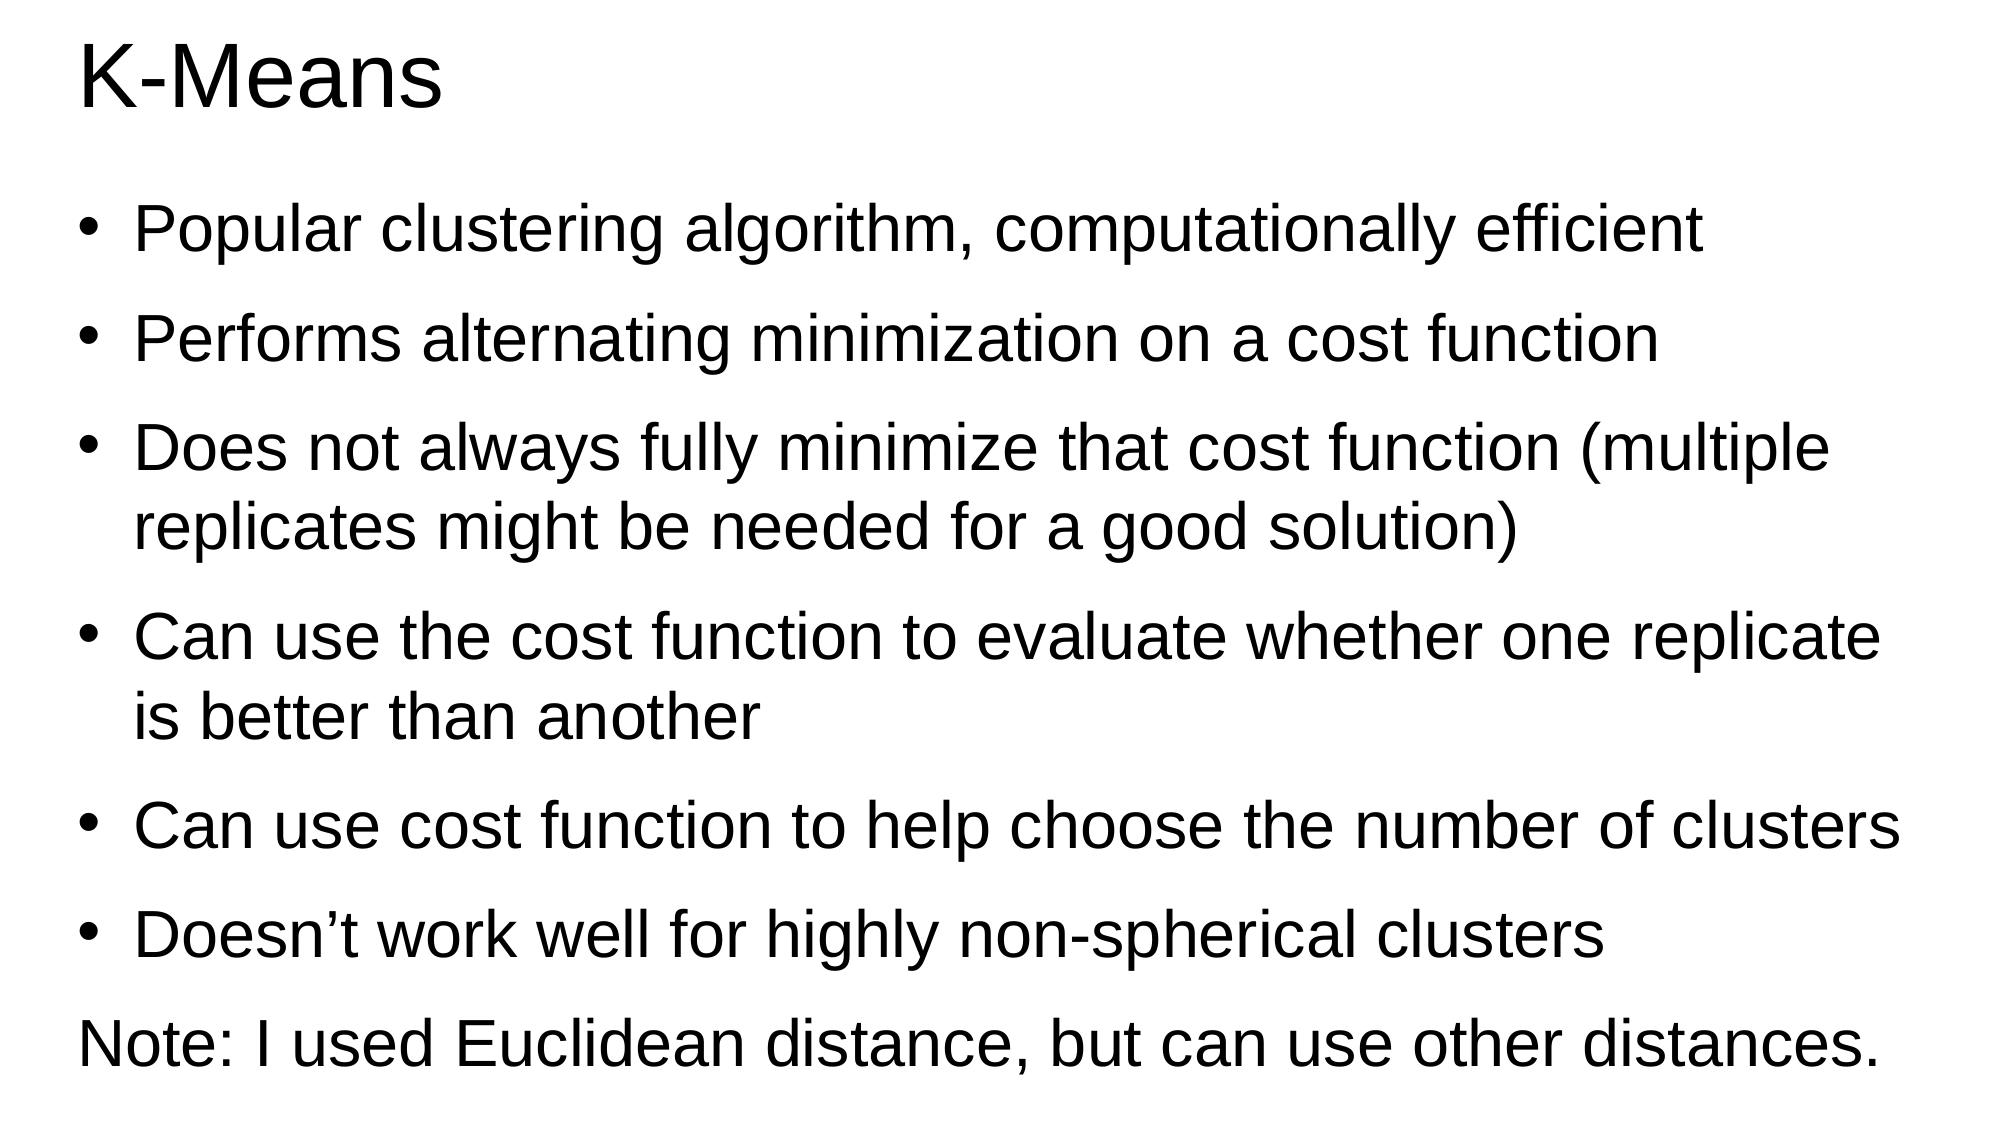

# K-Means
Popular clustering algorithm, computationally efficient
Performs alternating minimization on a cost function
Does not always fully minimize that cost function (multiple replicates might be needed for a good solution)
Can use the cost function to evaluate whether one replicate is better than another
Can use cost function to help choose the number of clusters
Doesn’t work well for highly non-spherical clusters
Note: I used Euclidean distance, but can use other distances.